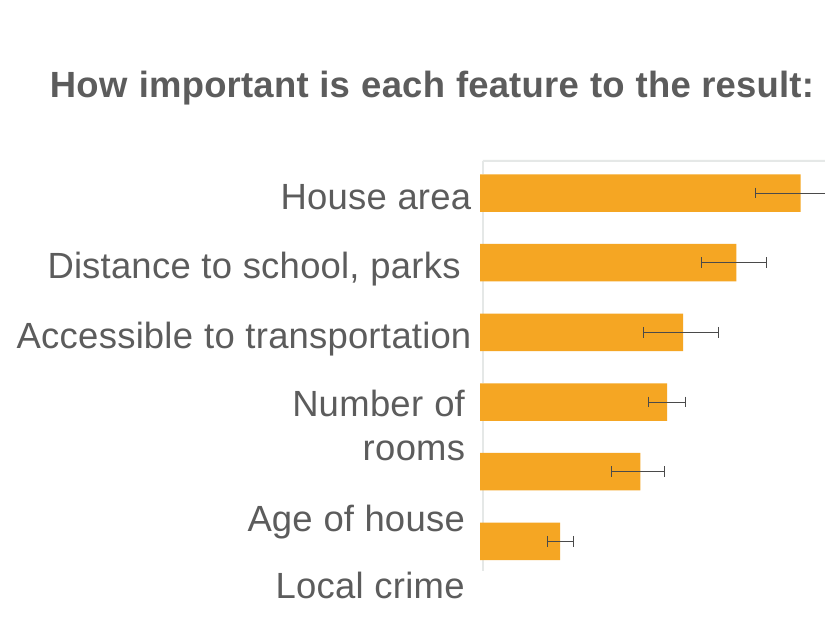

How important is each feature to the result:

House area  Distance to school, parks  Accessible to transportation
Number of rooms
Age of house  Local crime rate